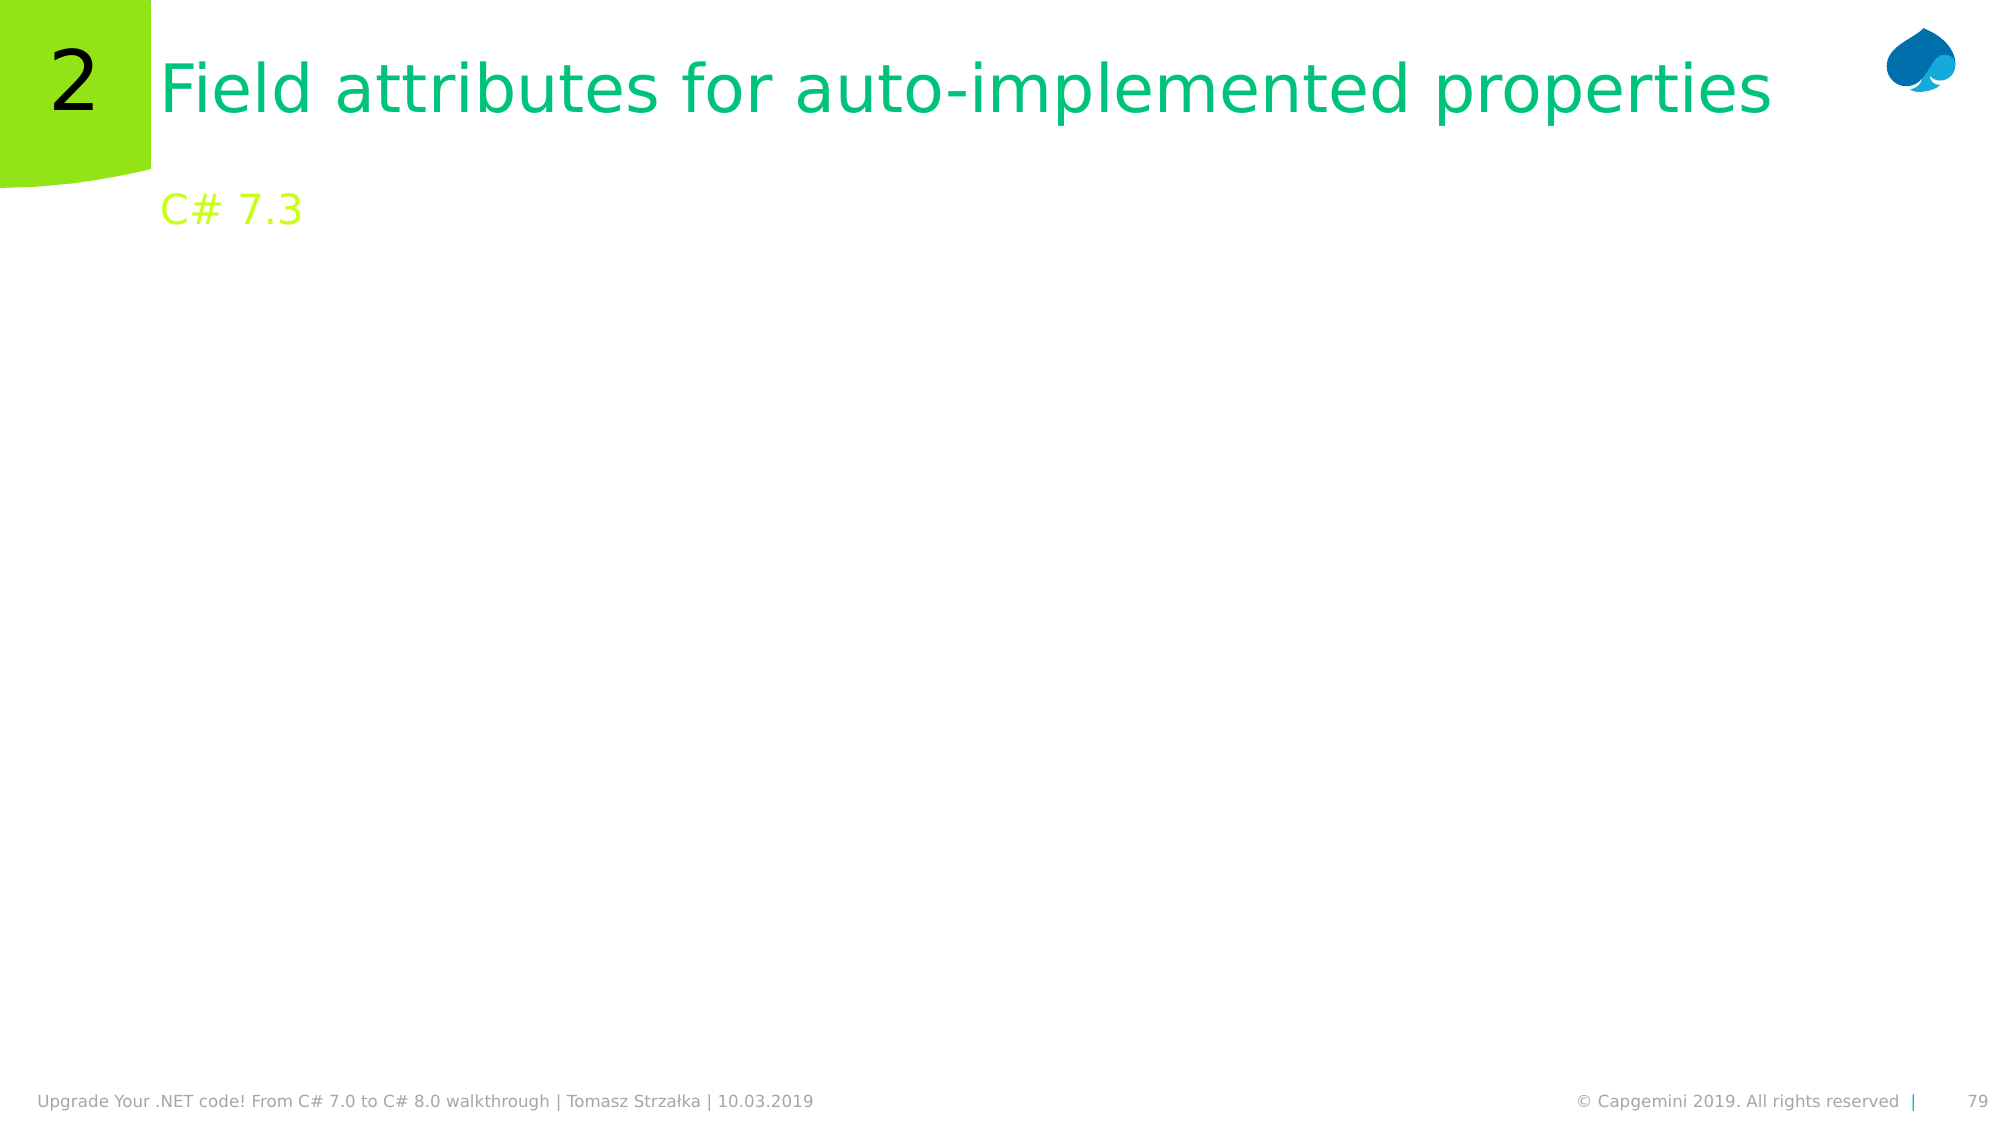

# Field attributes for auto-implemented properties
2
C# 7.3